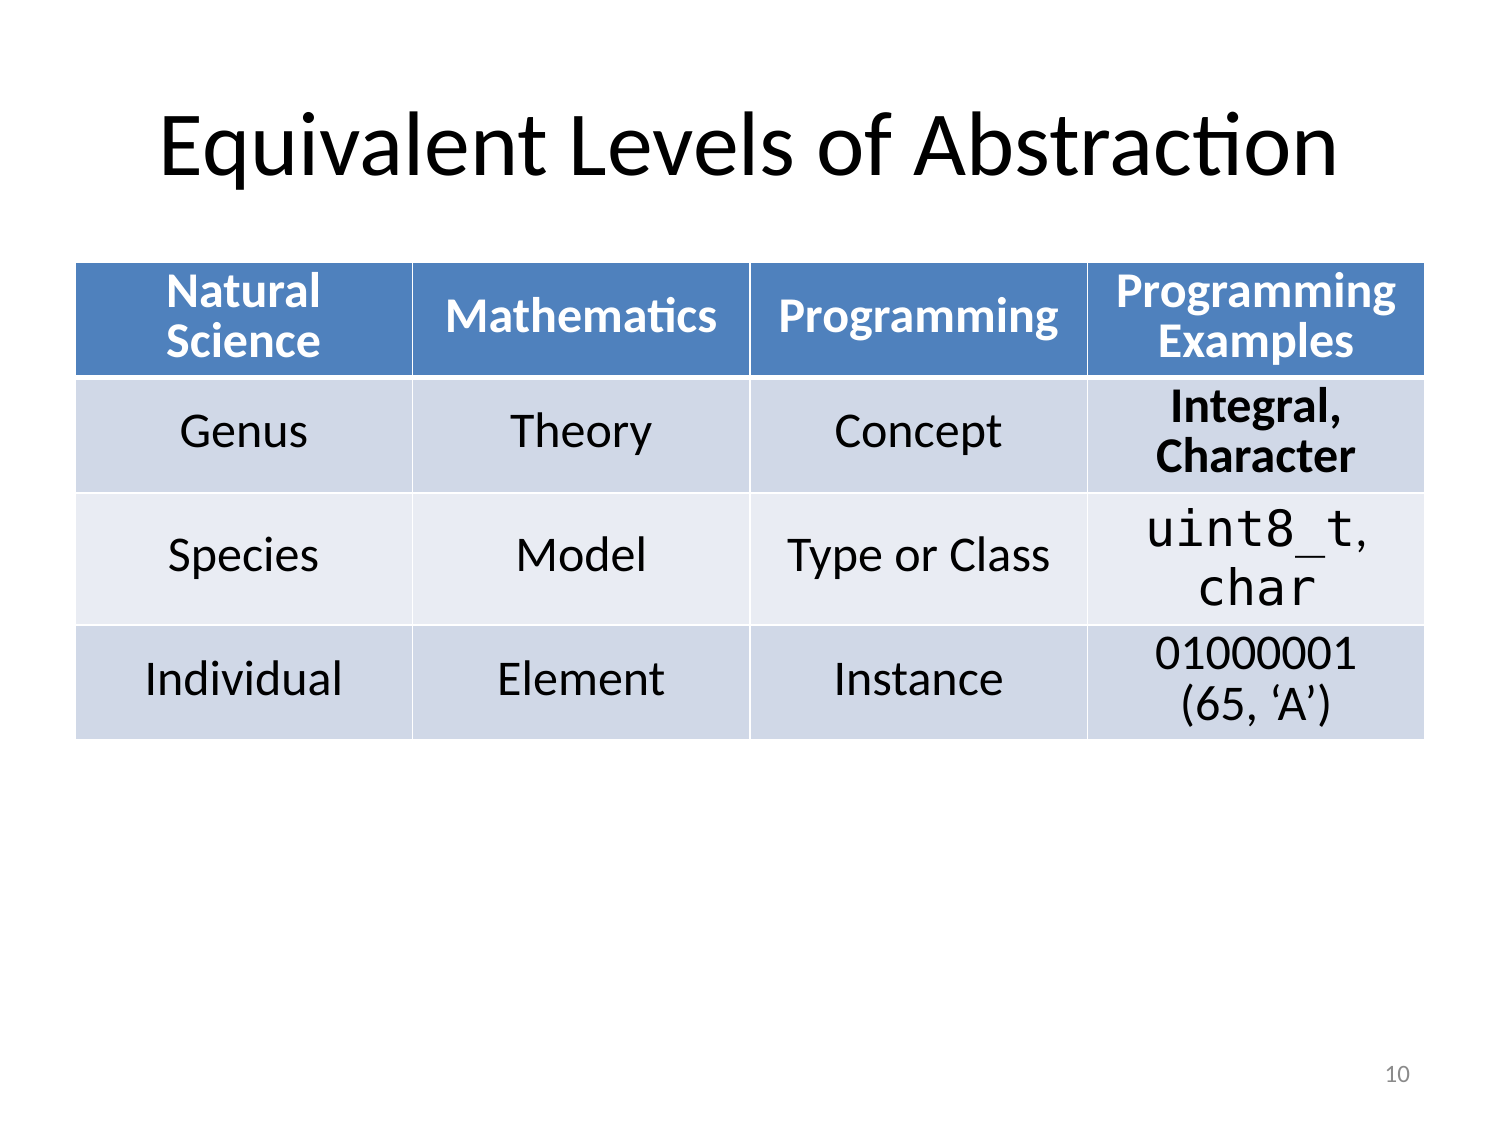

# Equivalent Levels of Abstraction
| Natural Science | Mathematics | Programming | Programming Examples |
| --- | --- | --- | --- |
| Genus | Theory | Concept | Integral, Character |
| Species | Model | Type or Class | uint8\_t, char |
| Individual | Element | Instance | 01000001 (65, ‘A’) |
10